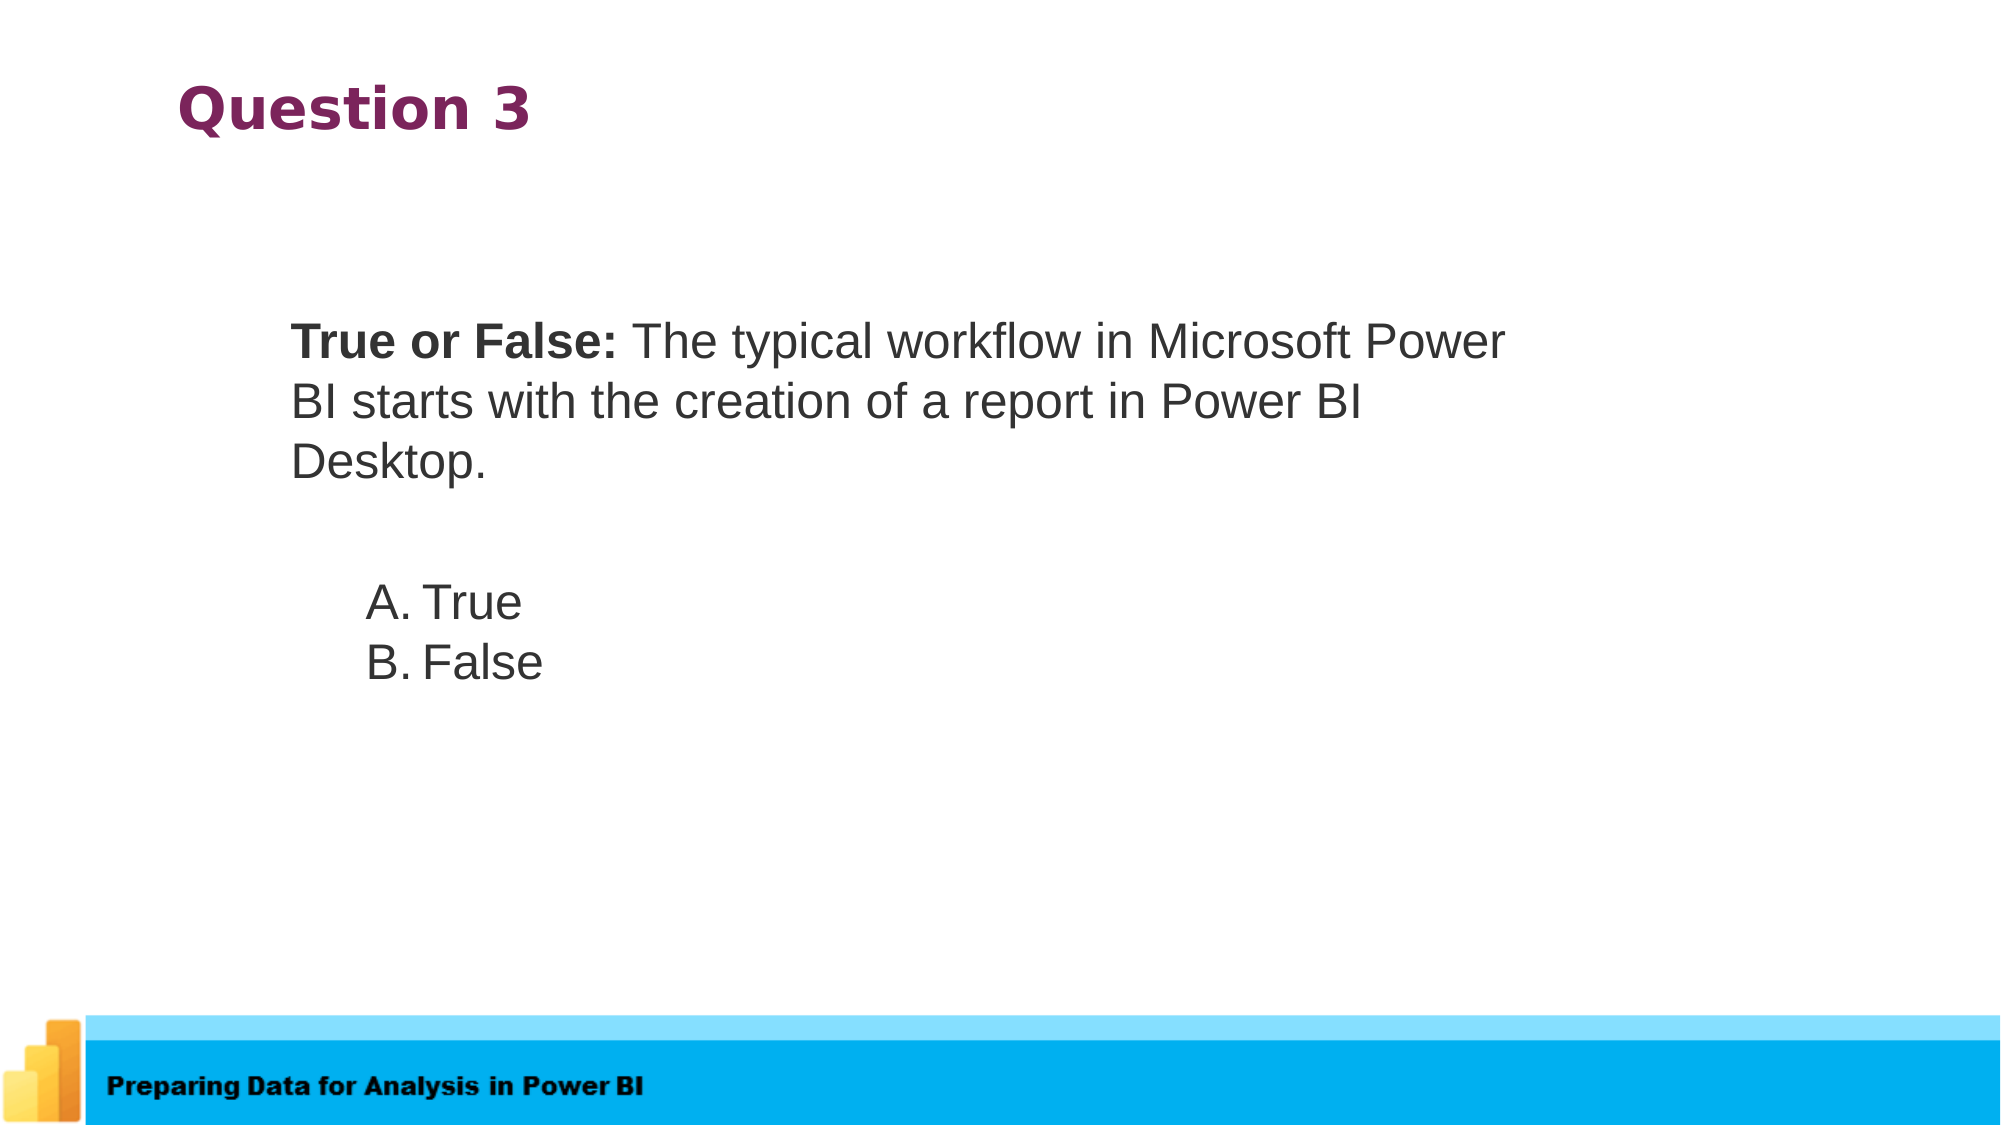

Question 3
True or False: The typical workflow in Microsoft Power BI starts with the creation of a report in Power BI Desktop.

True
False